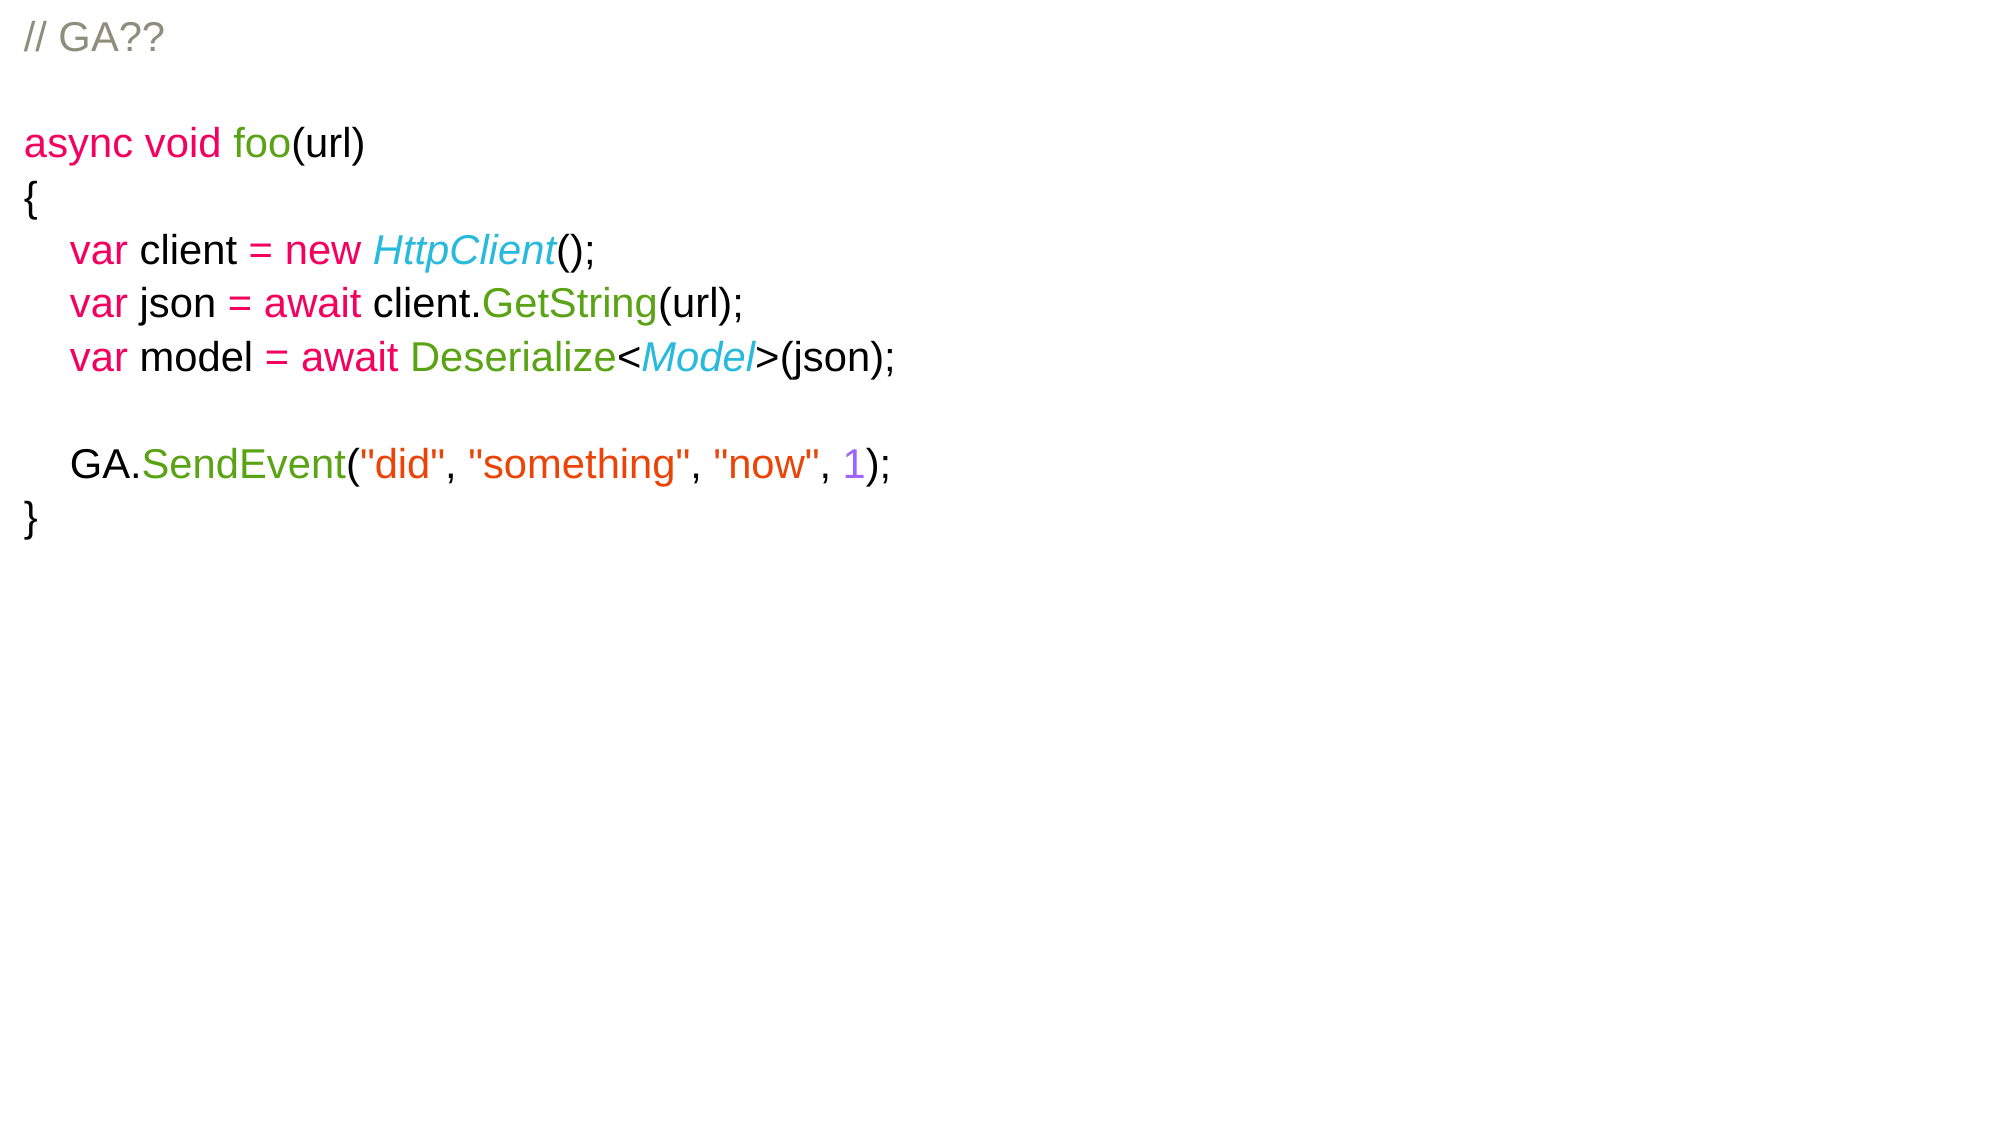

// GA??

async void foo(url)
{
    var client = new HttpClient();
    var json = await client.GetString(url);
    var model = await Deserialize<Model>(json);

    GA.SendEvent("did", "something", "now", 1);
}